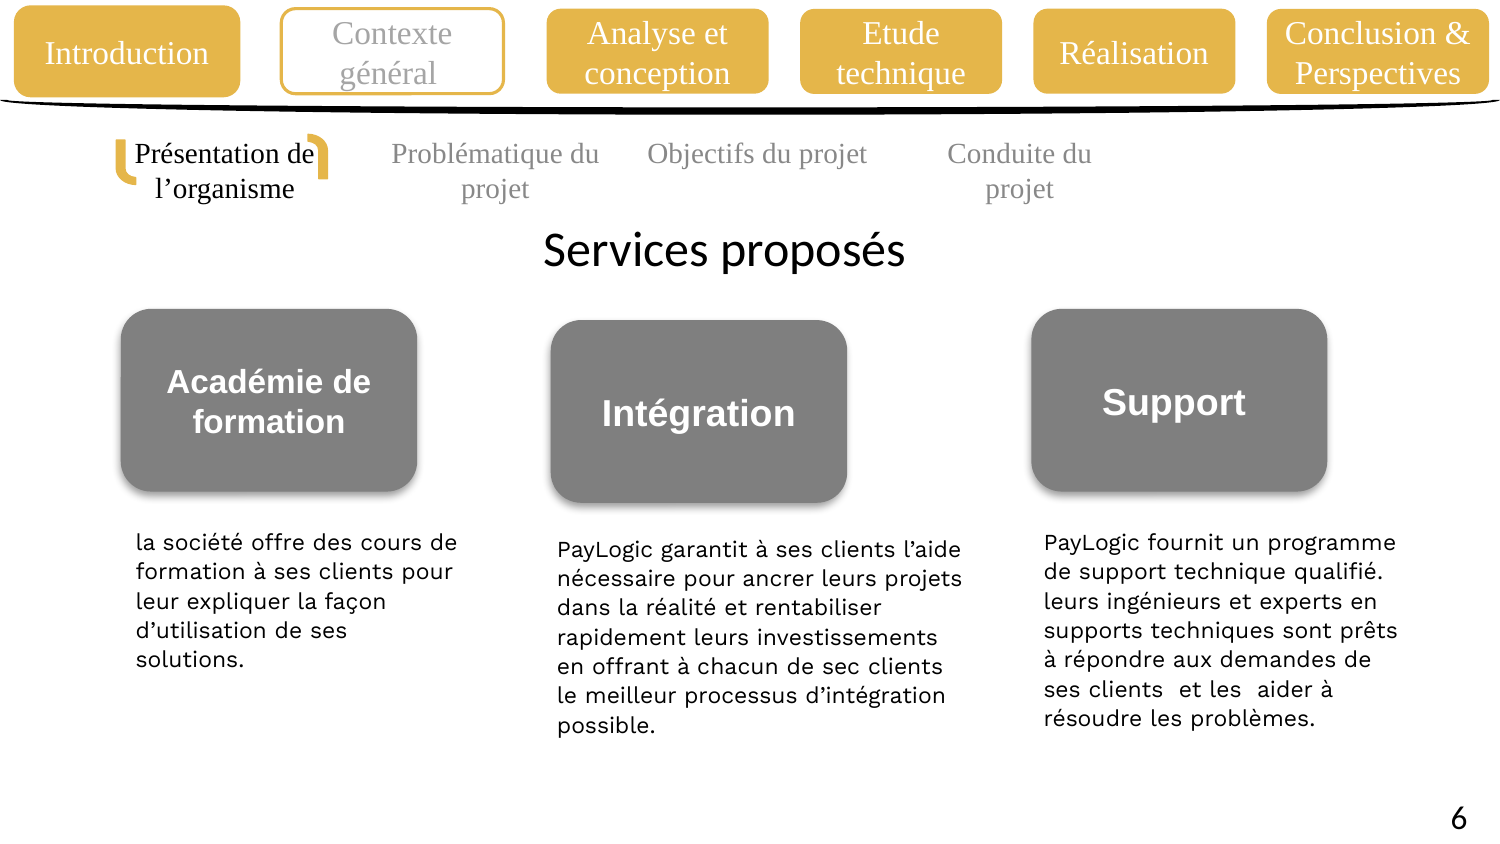

Introduction
Réalisation
Contexte général
Analyse et conception
Etude technique
Conclusion & Perspectives

Présentation de l’organisme
Problématique du projet
Objectifs du projet
Conduite du projet

Services proposés
Académie de formation
Support
Intégration
la société offre des cours de formation à ses clients pour leur expliquer la façon d’utilisation de ses solutions.
PayLogic fournit un programme de support technique qualifié. leurs ingénieurs et experts en supports techniques sont prêts à répondre aux demandes de ses clients  et les  aider à résoudre les problèmes.
PayLogic garantit à ses clients l’aide nécessaire pour ancrer leurs projets dans la réalité et rentabiliser rapidement leurs investissements en offrant à chacun de sec clients le meilleur processus d’intégration possible.
6